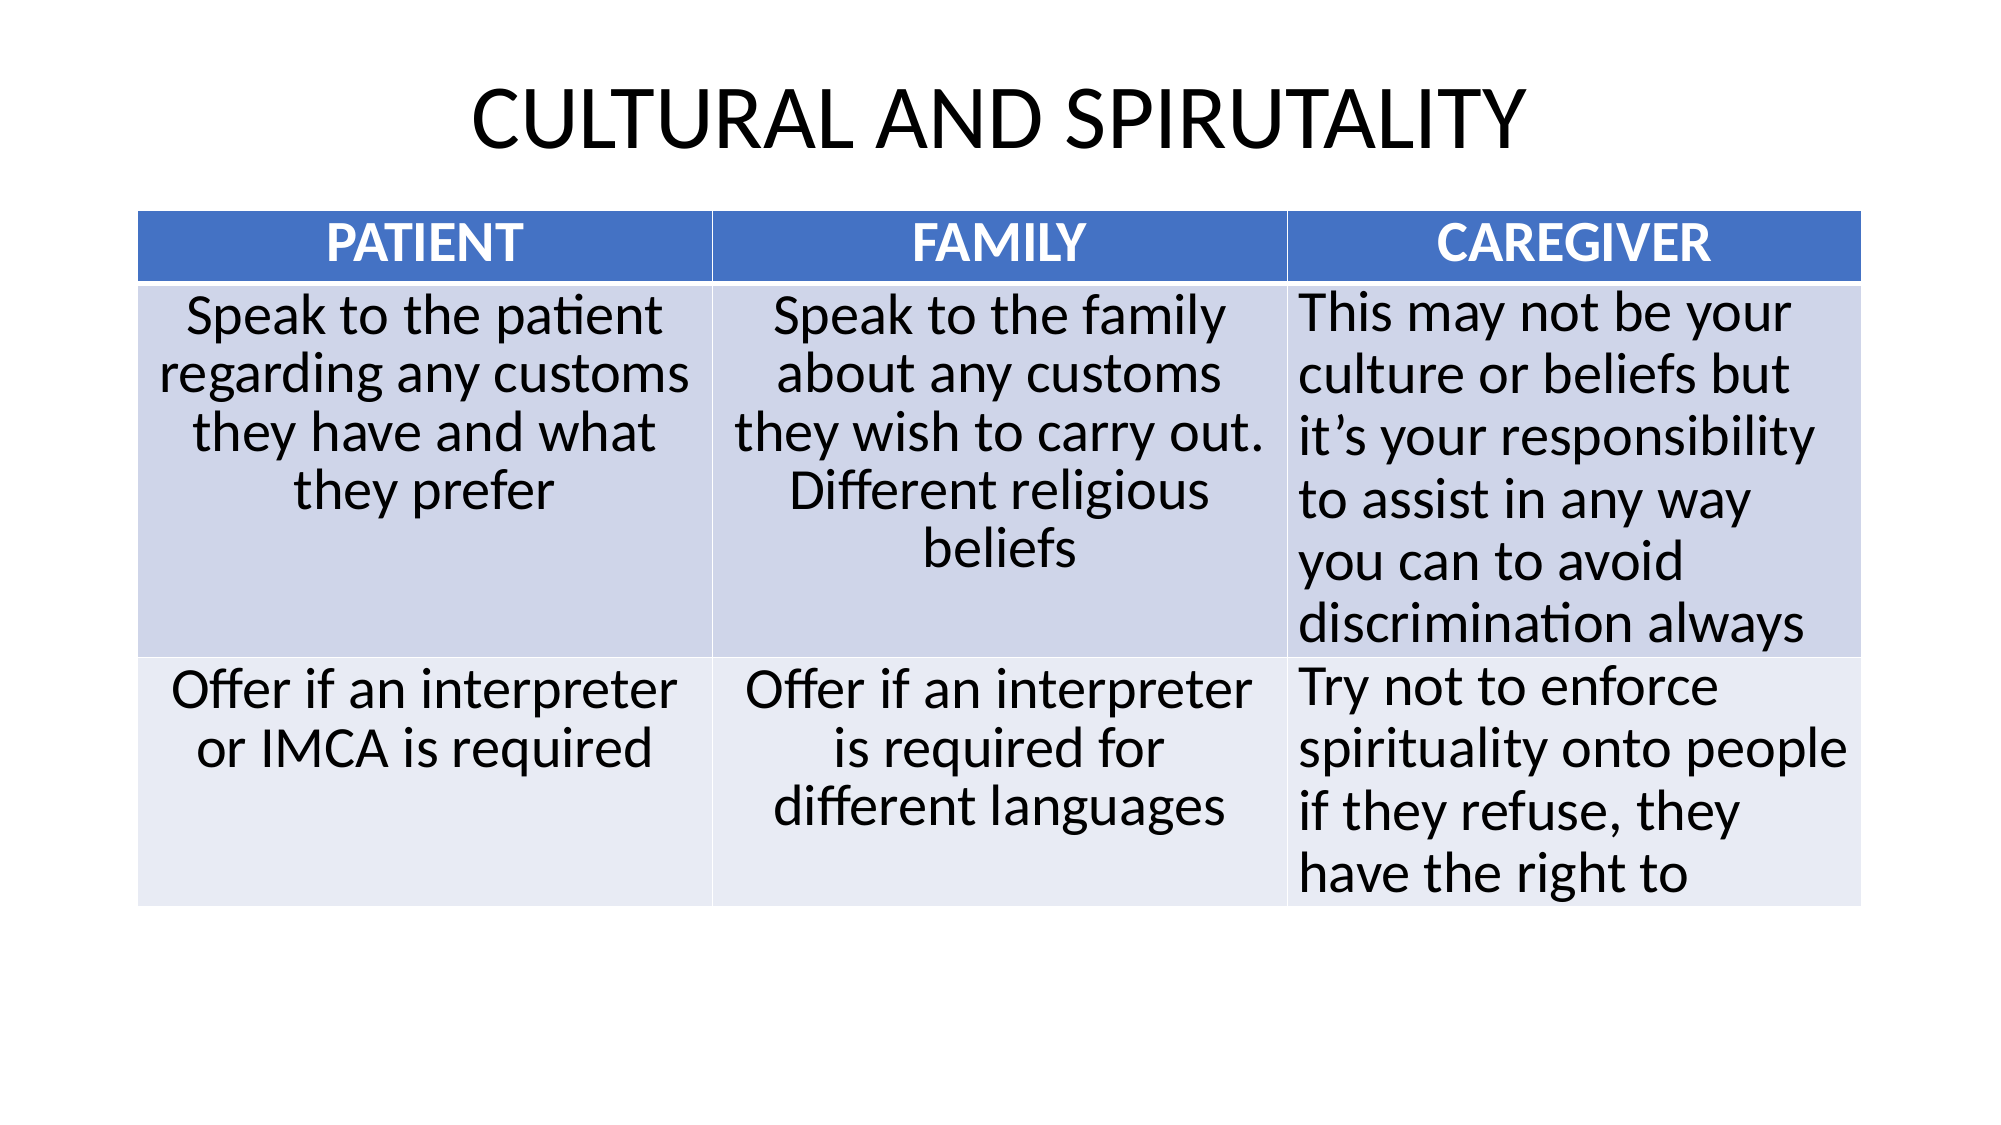

# CULTURAL AND SPIRUTALITY
| PATIENT | FAMILY | CAREGIVER |
| --- | --- | --- |
| Speak to the patient regarding any customs they have and what they prefer | Speak to the family about any customs they wish to carry out. Different religious beliefs | This may not be your culture or beliefs but it’s your responsibility to assist in any way you can to avoid discrimination always |
| Offer if an interpreter or IMCA is required | Offer if an interpreter is required for different languages | Try not to enforce spirituality onto people if they refuse, they have the right to |